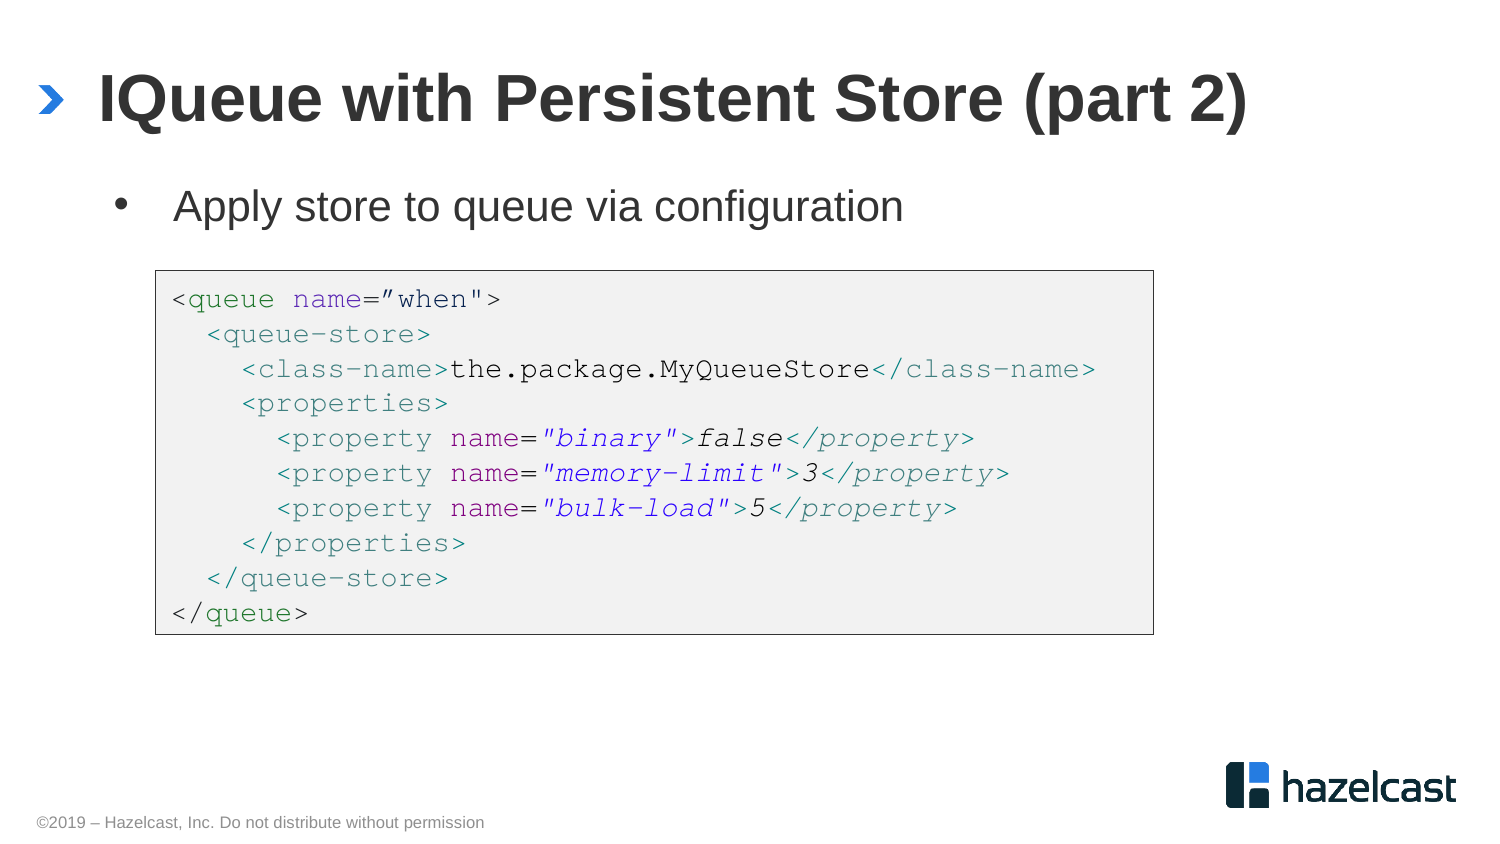

# IQueue with Persistent Store (part 2)
Apply store to queue via configuration
<queue name=”when">
  <queue-store>
    <class-name>the.package.MyQueueStore</class-name>
    <properties>
      <property name="binary">false</property>
      <property name="memory-limit">3</property>
      <property name="bulk-load">5</property>
    </properties>
  </queue-store>
</queue>
©2019 – Hazelcast, Inc. Do not distribute without permission